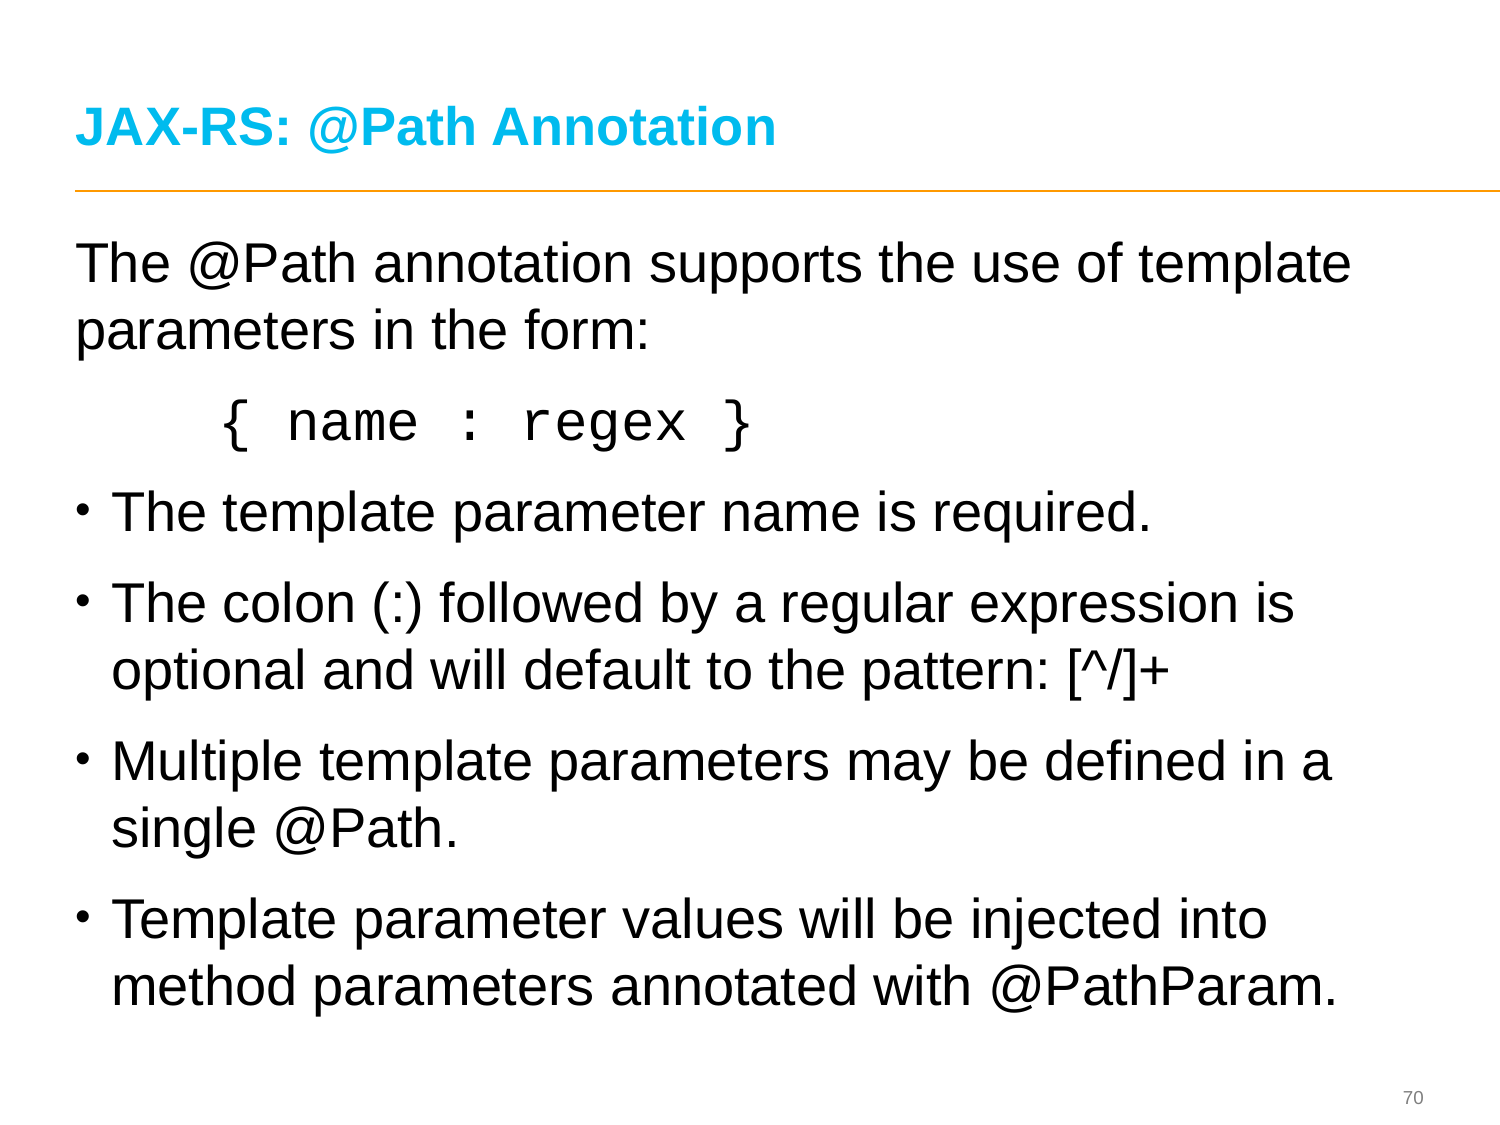

# JAX-RS: @Path Annotation
The @Path annotation supports the use of template parameters in the form:
	{ name : regex }
The template parameter name is required.
The colon (:) followed by a regular expression is optional and will default to the pattern: [^/]+
Multiple template parameters may be defined in a single @Path.
Template parameter values will be injected into method parameters annotated with @PathParam.